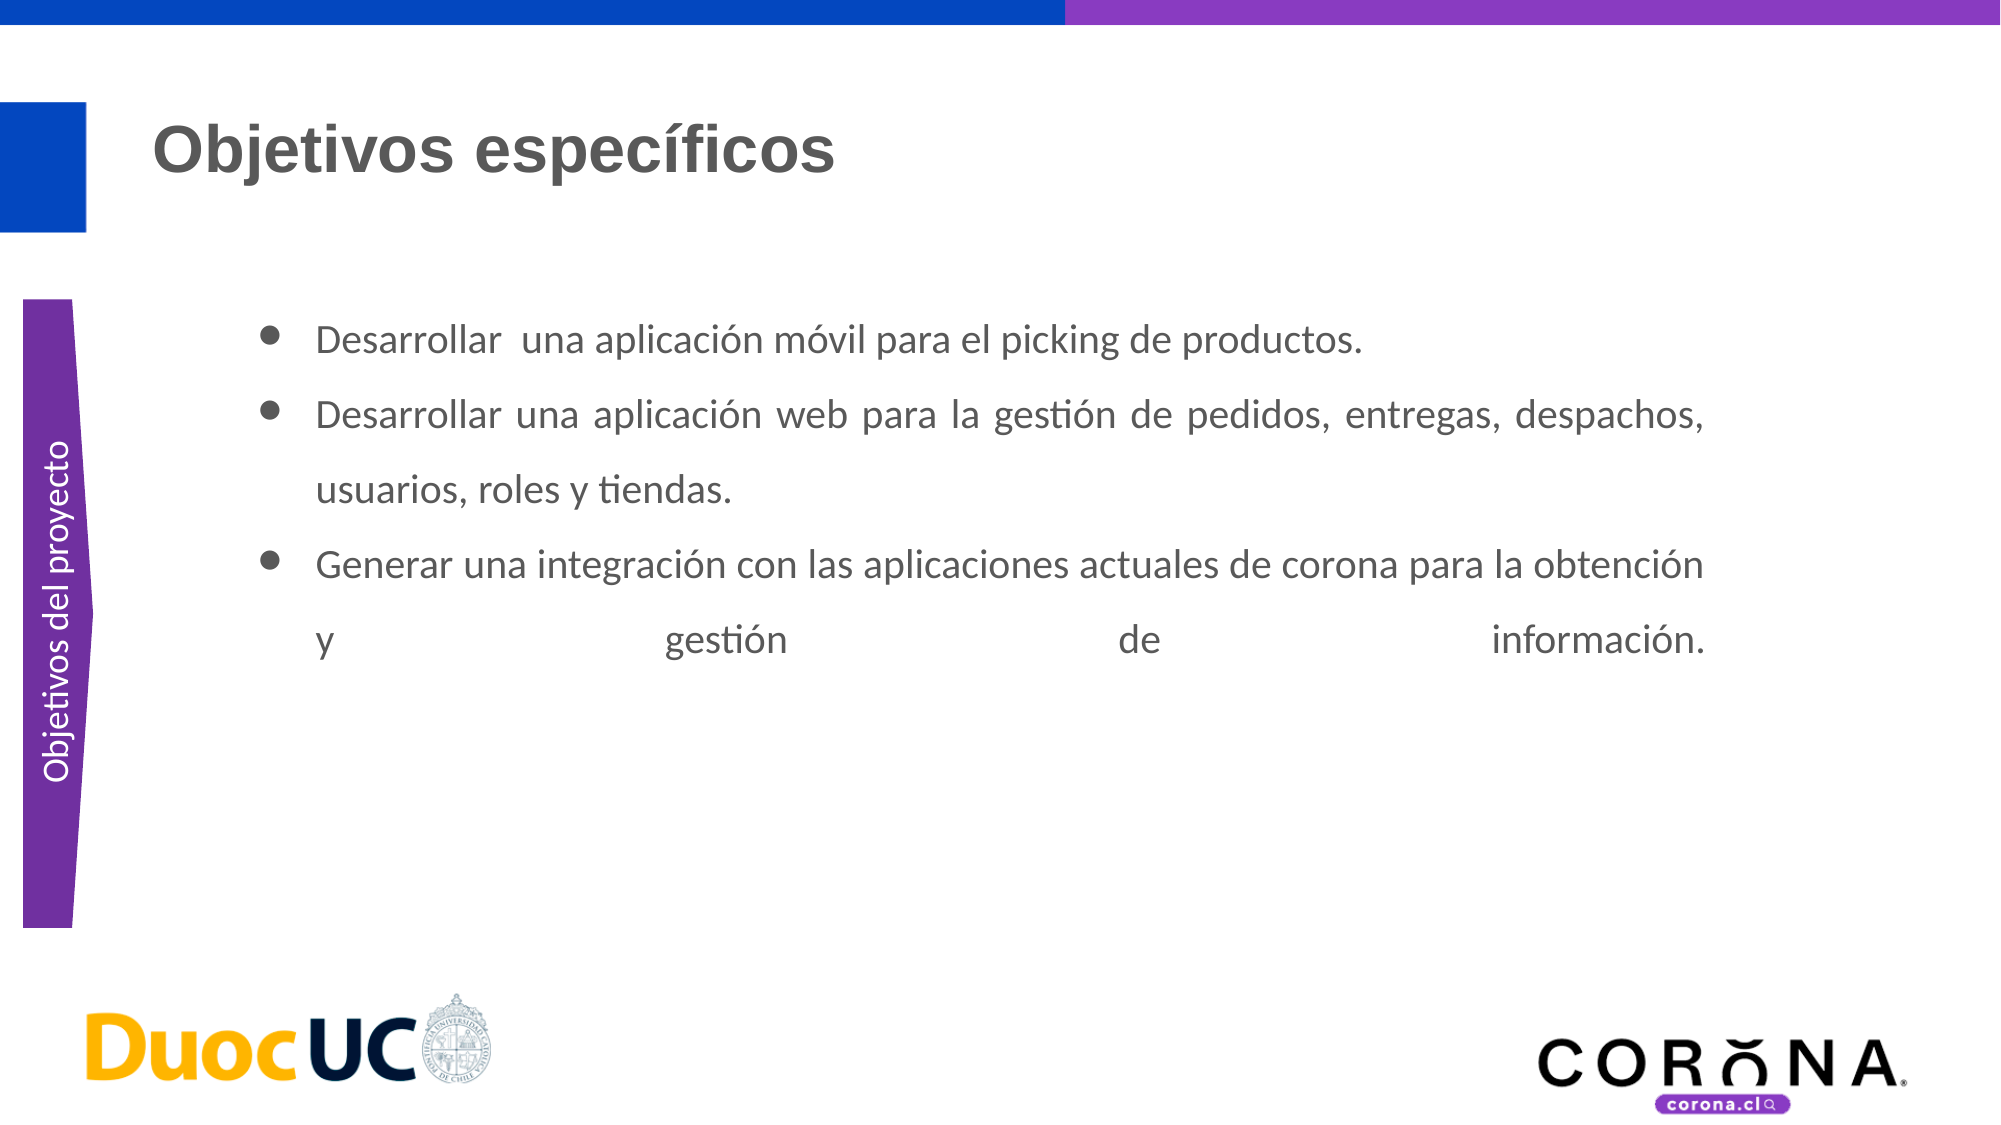

# Objetivos específicos
Desarrollar  una aplicación móvil para el picking de productos.
Desarrollar una aplicación web para la gestión de pedidos, entregas, despachos, usuarios, roles y tiendas.
Generar una integración con las aplicaciones actuales de corona para la obtención y gestión de información.

Objetivos del proyecto
Propósito
9